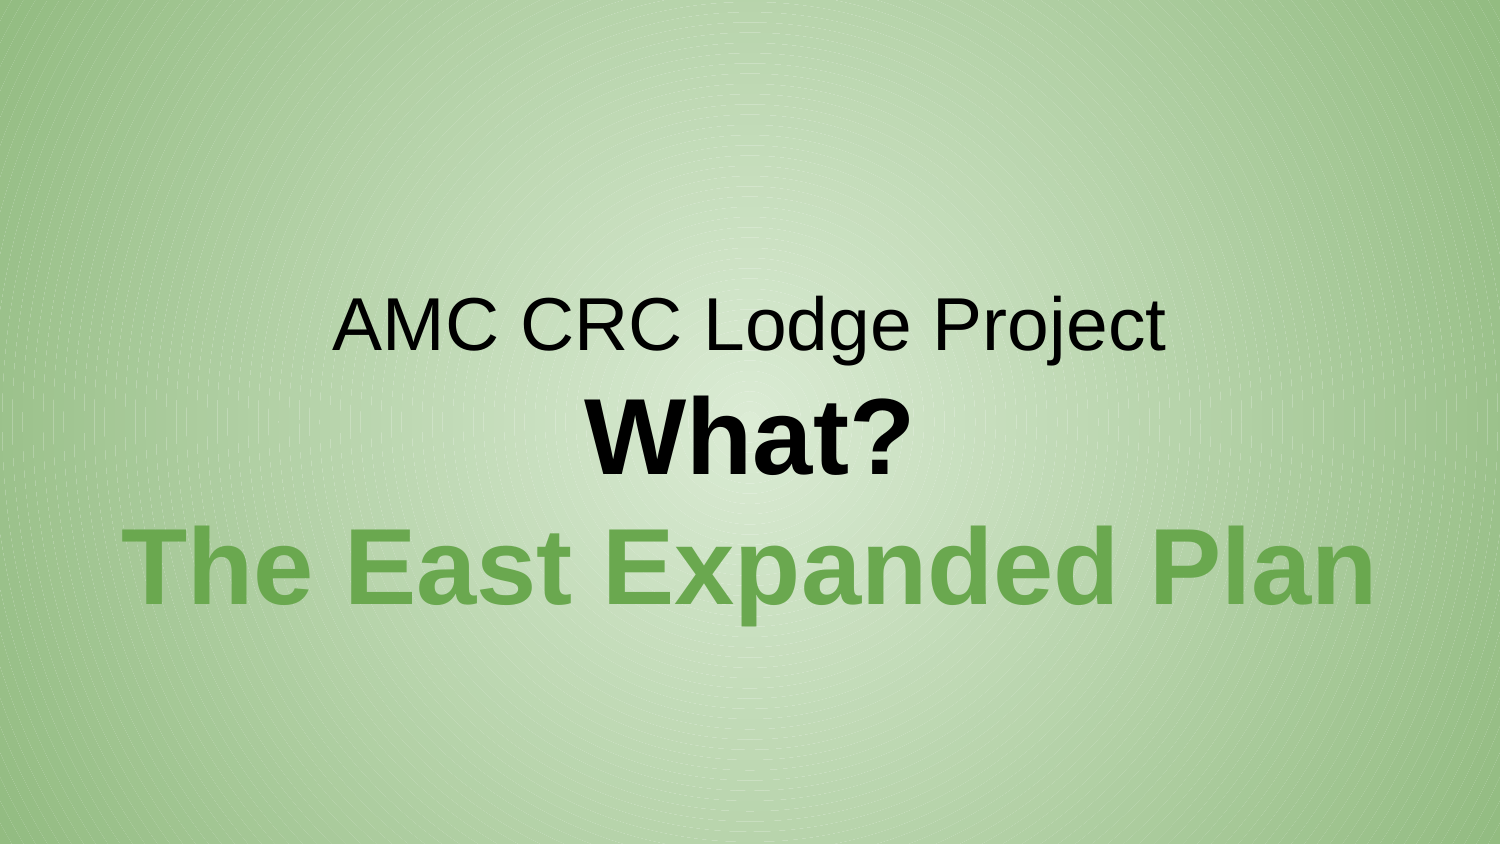

# AMC CRC Lodge Project What?
The East Expanded Plan